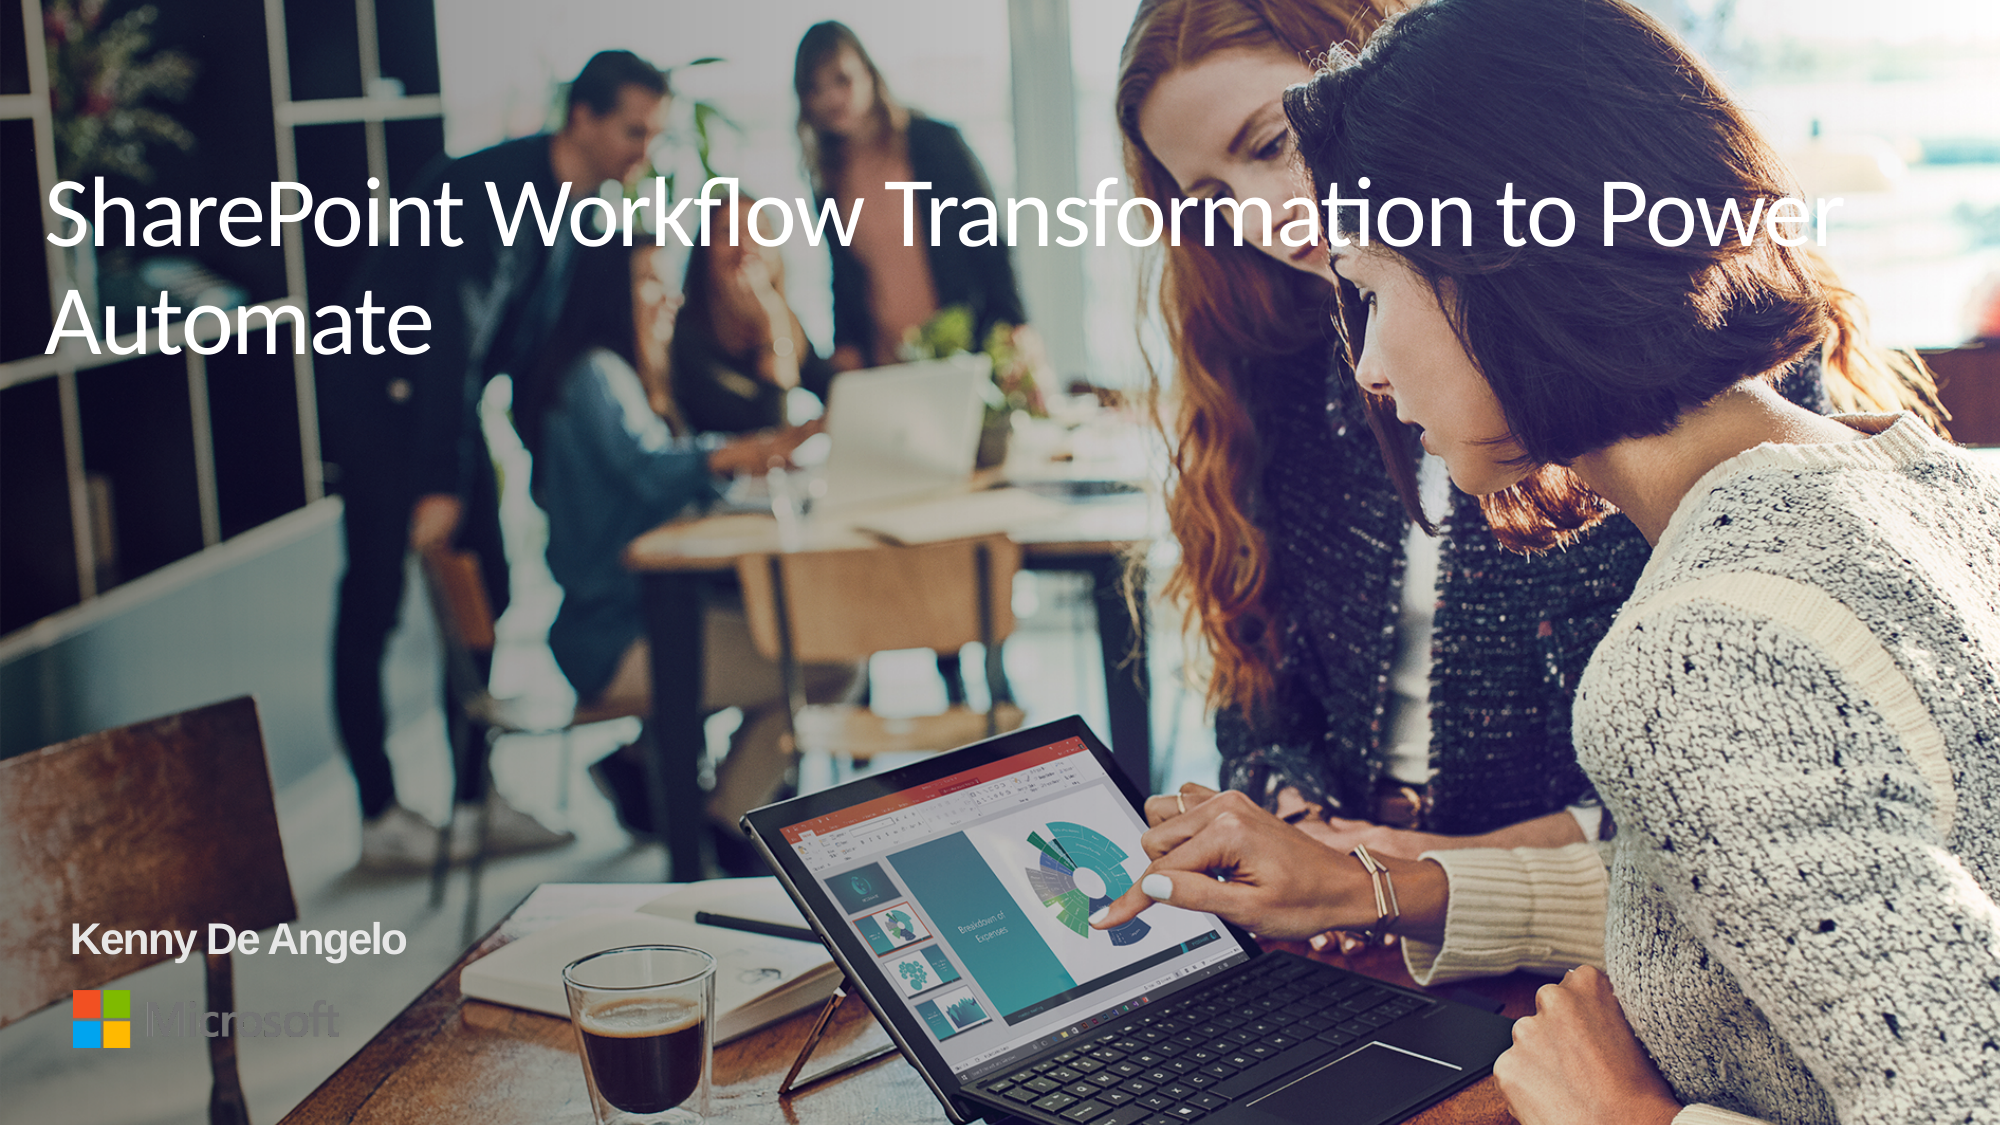

SharePoint Workflow Transformation to Power Automate
Kenny De Angelo